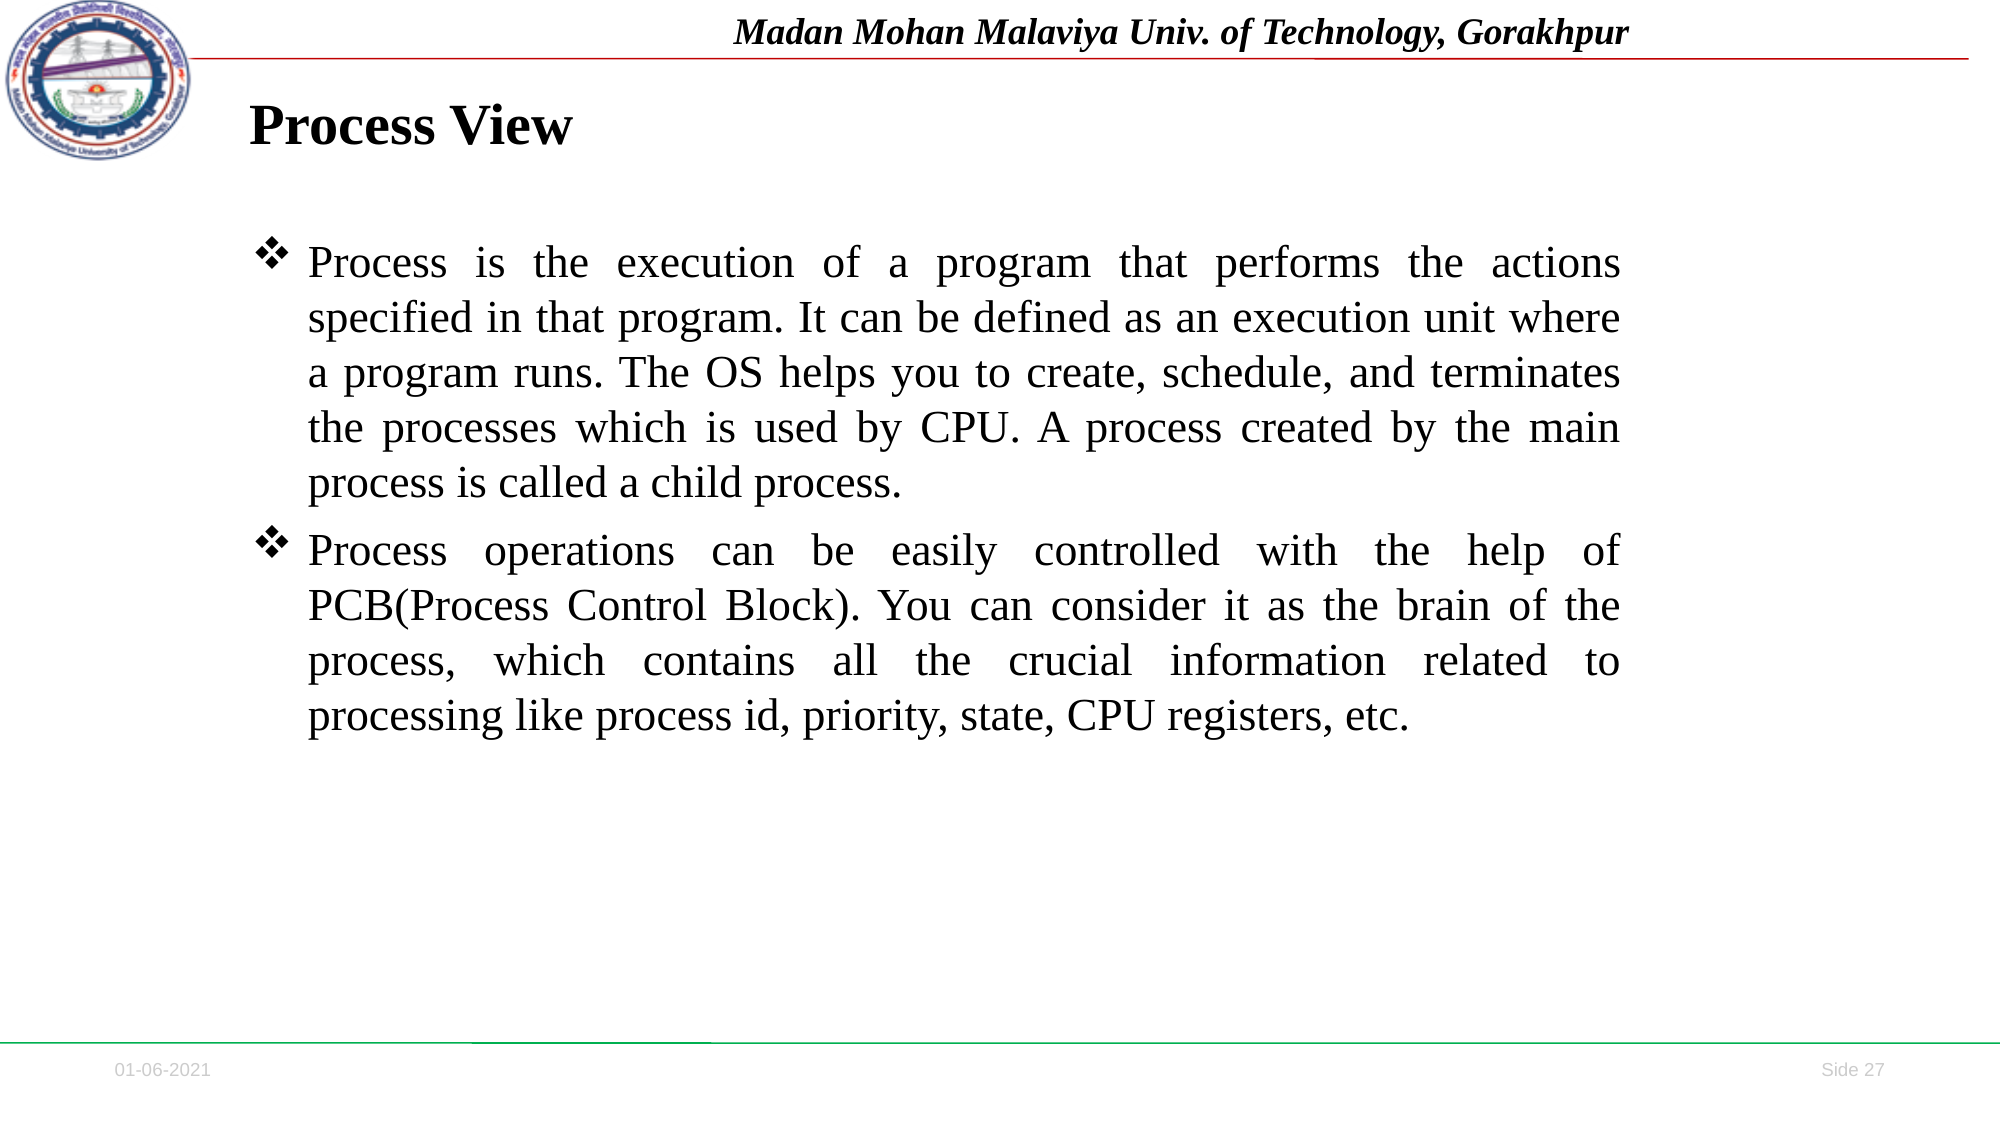

# Process View
Process is the execution of a program that performs the actions specified in that program. It can be defined as an execution unit where a program runs. The OS helps you to create, schedule, and terminates the processes which is used by CPU. A process created by the main process is called a child process.
Process operations can be easily controlled with the help of PCB(Process Control Block). You can consider it as the brain of the process, which contains all the crucial information related to processing like process id, priority, state, CPU registers, etc.